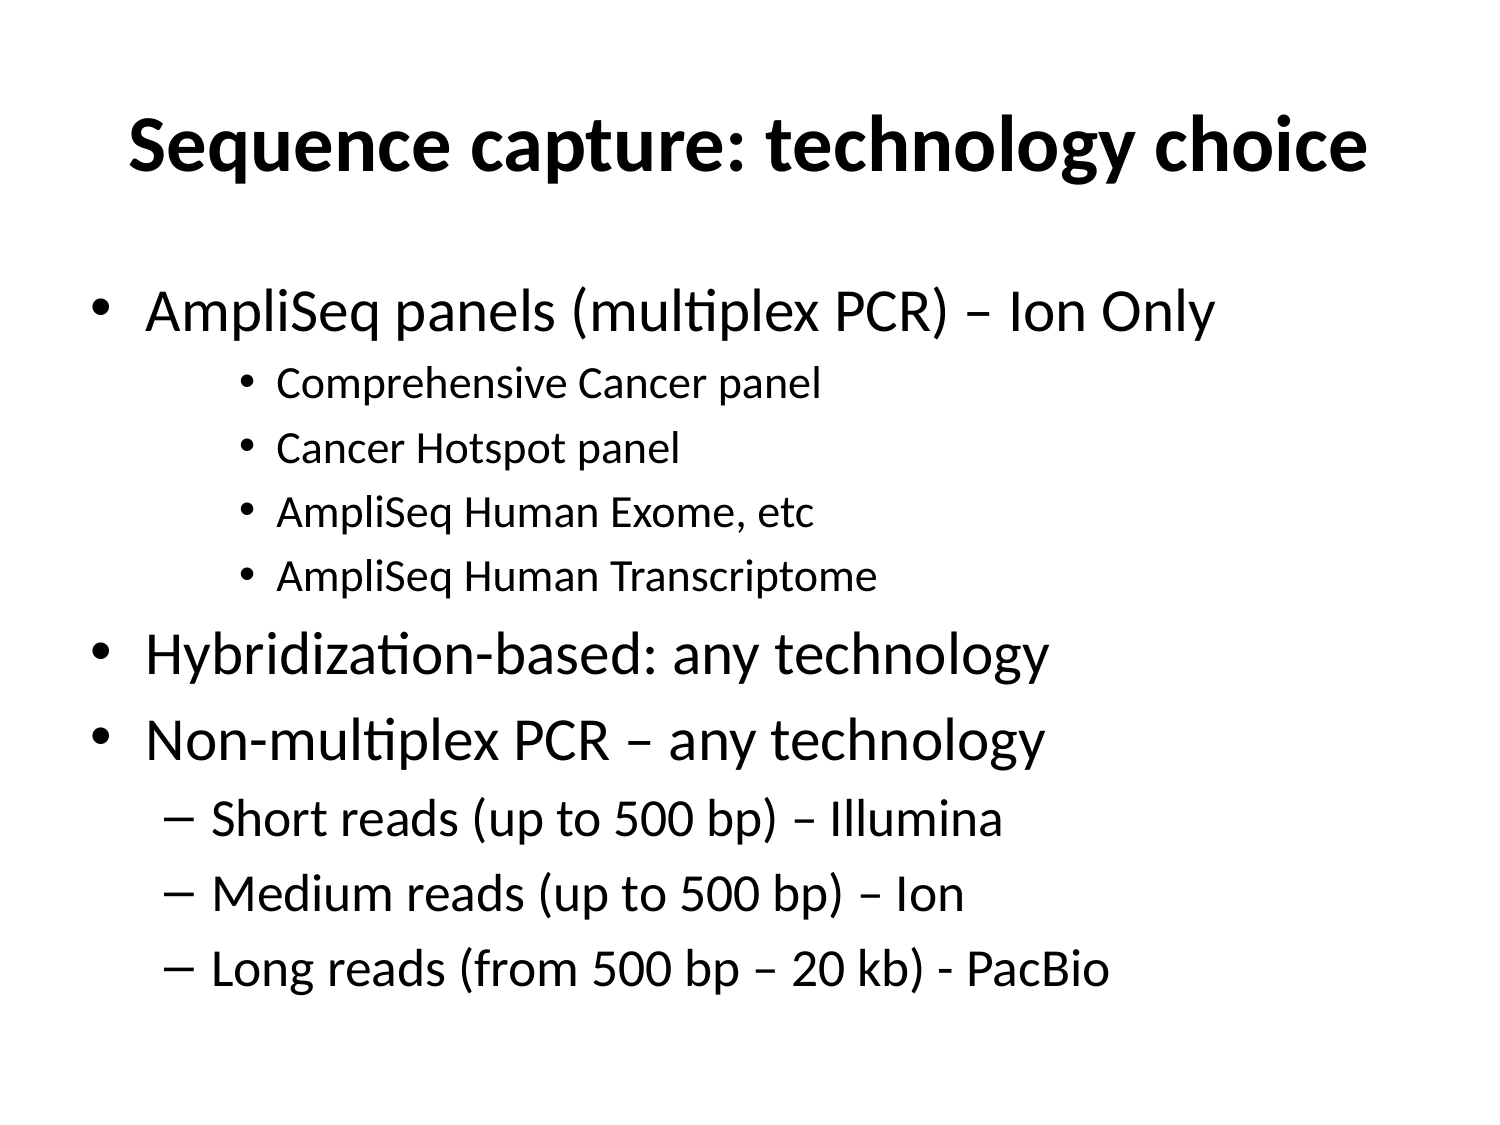

# Sequence capture: technology choice
AmpliSeq panels (multiplex PCR) – Ion Only
Comprehensive Cancer panel
Cancer Hotspot panel
AmpliSeq Human Exome, etc
AmpliSeq Human Transcriptome
Hybridization-based: any technology
Non-multiplex PCR – any technology
Short reads (up to 500 bp) – Illumina
Medium reads (up to 500 bp) – Ion
Long reads (from 500 bp – 20 kb) - PacBio